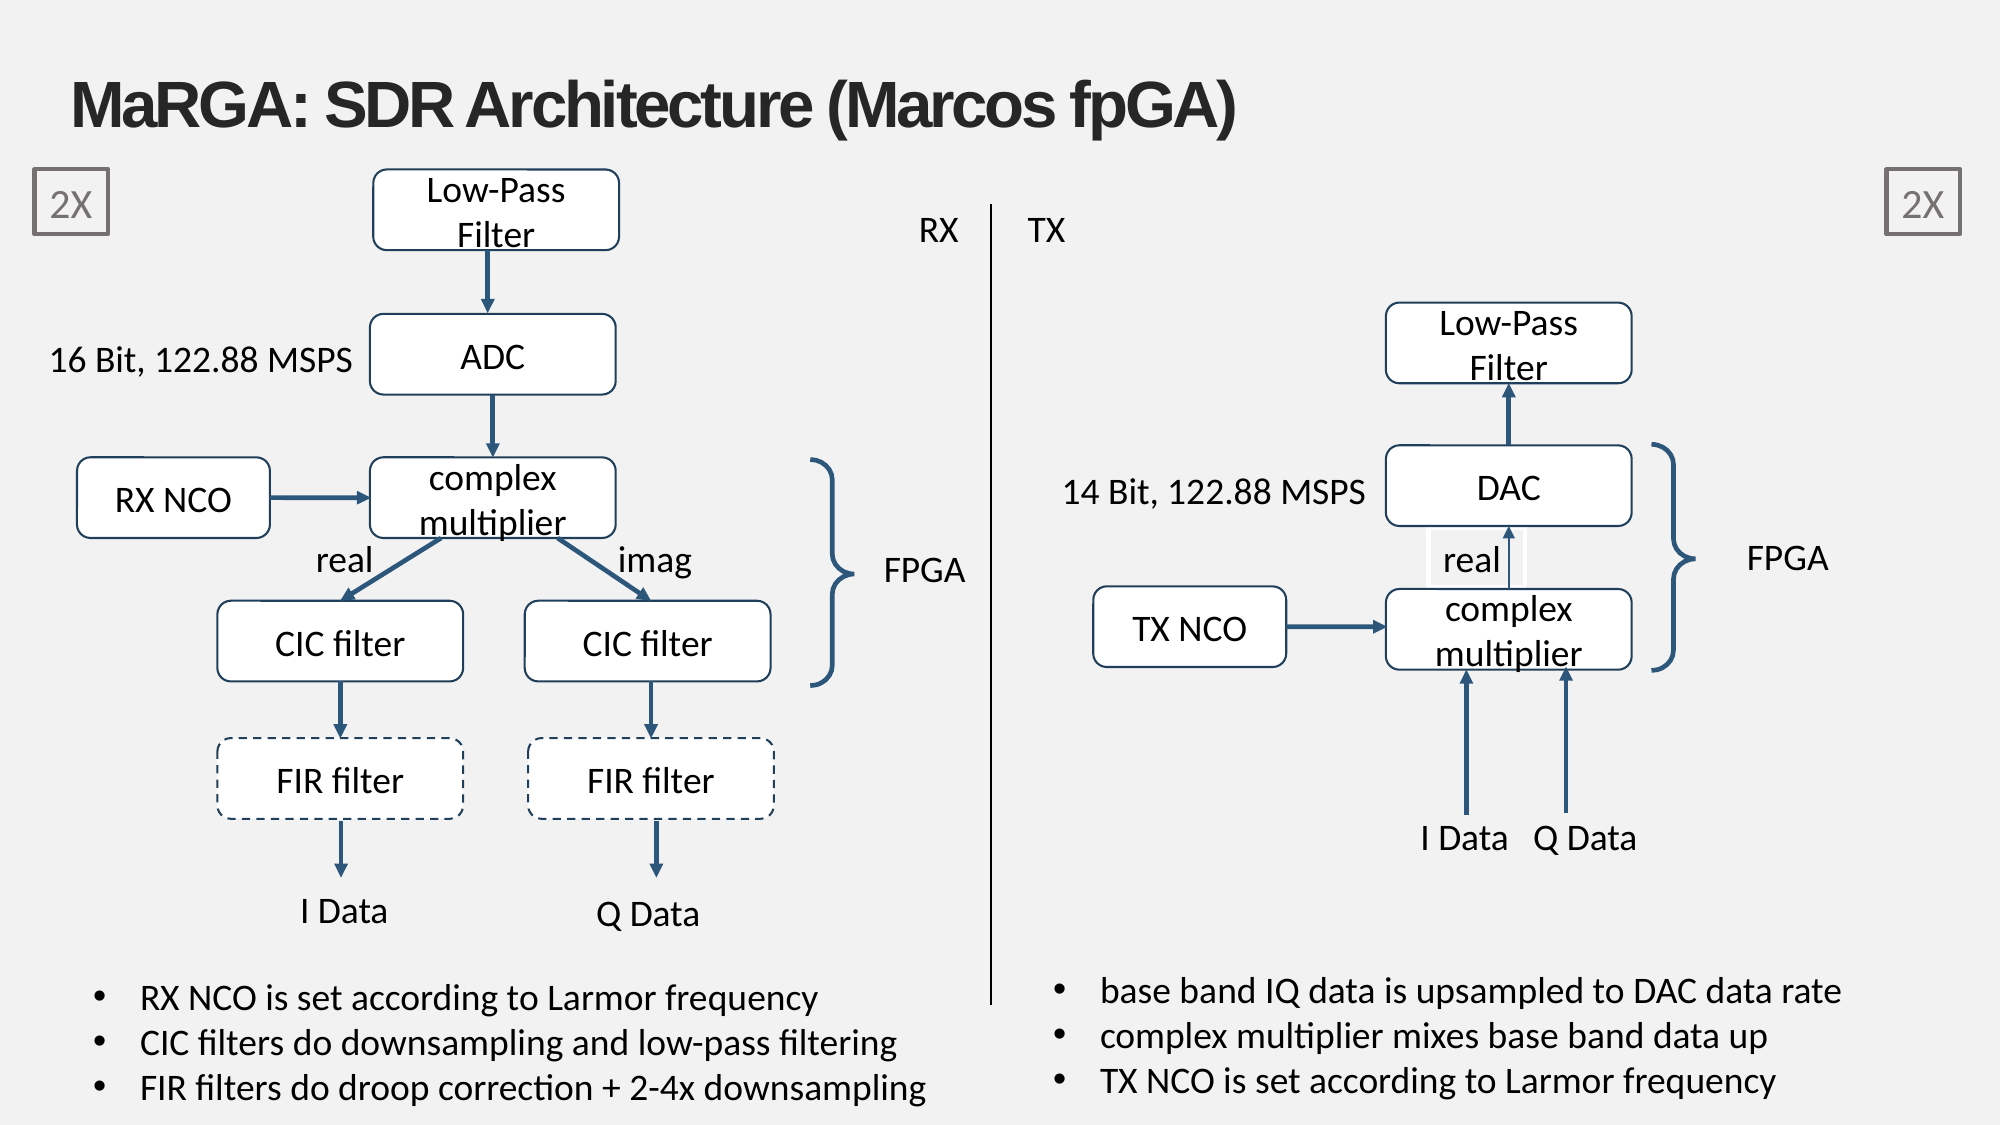

# MaRGA: SDR Architecture (Marcos fpGA)
2X
2X
Low-Pass Filter
RX
TX
Low-Pass Filter
ADC
16 Bit, 122.88 MSPS

DAC
RX NCO
complex multiplier

14 Bit, 122.88 MSPS
FPGA
real
real
imag
FPGA
TX NCO
complex multiplier
CIC filter
CIC filter
FIR filter
FIR filter
I Data
Q Data
I Data
Q Data
base band IQ data is upsampled to DAC data rate
complex multiplier mixes base band data up
TX NCO is set according to Larmor frequency
RX NCO is set according to Larmor frequency
CIC filters do downsampling and low-pass filtering
FIR filters do droop correction + 2-4x downsampling